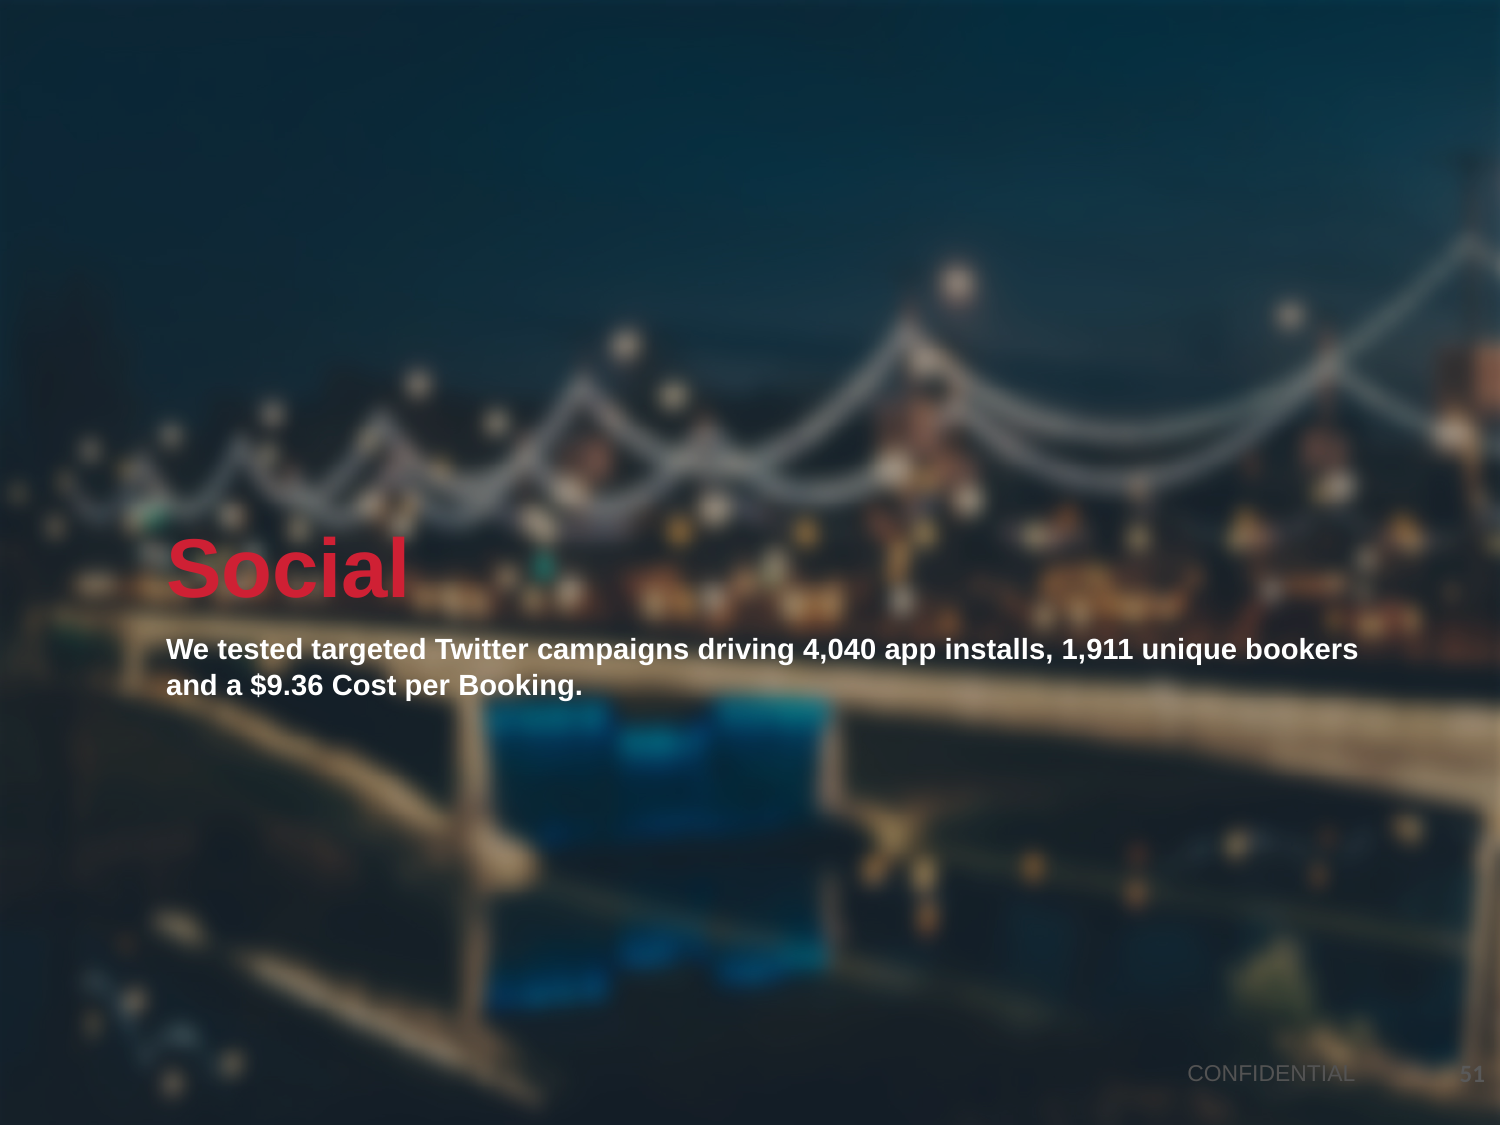

Social
We tested targeted Twitter campaigns driving 4,040 app installs, 1,911 unique bookers and a $9.36 Cost per Booking.
51